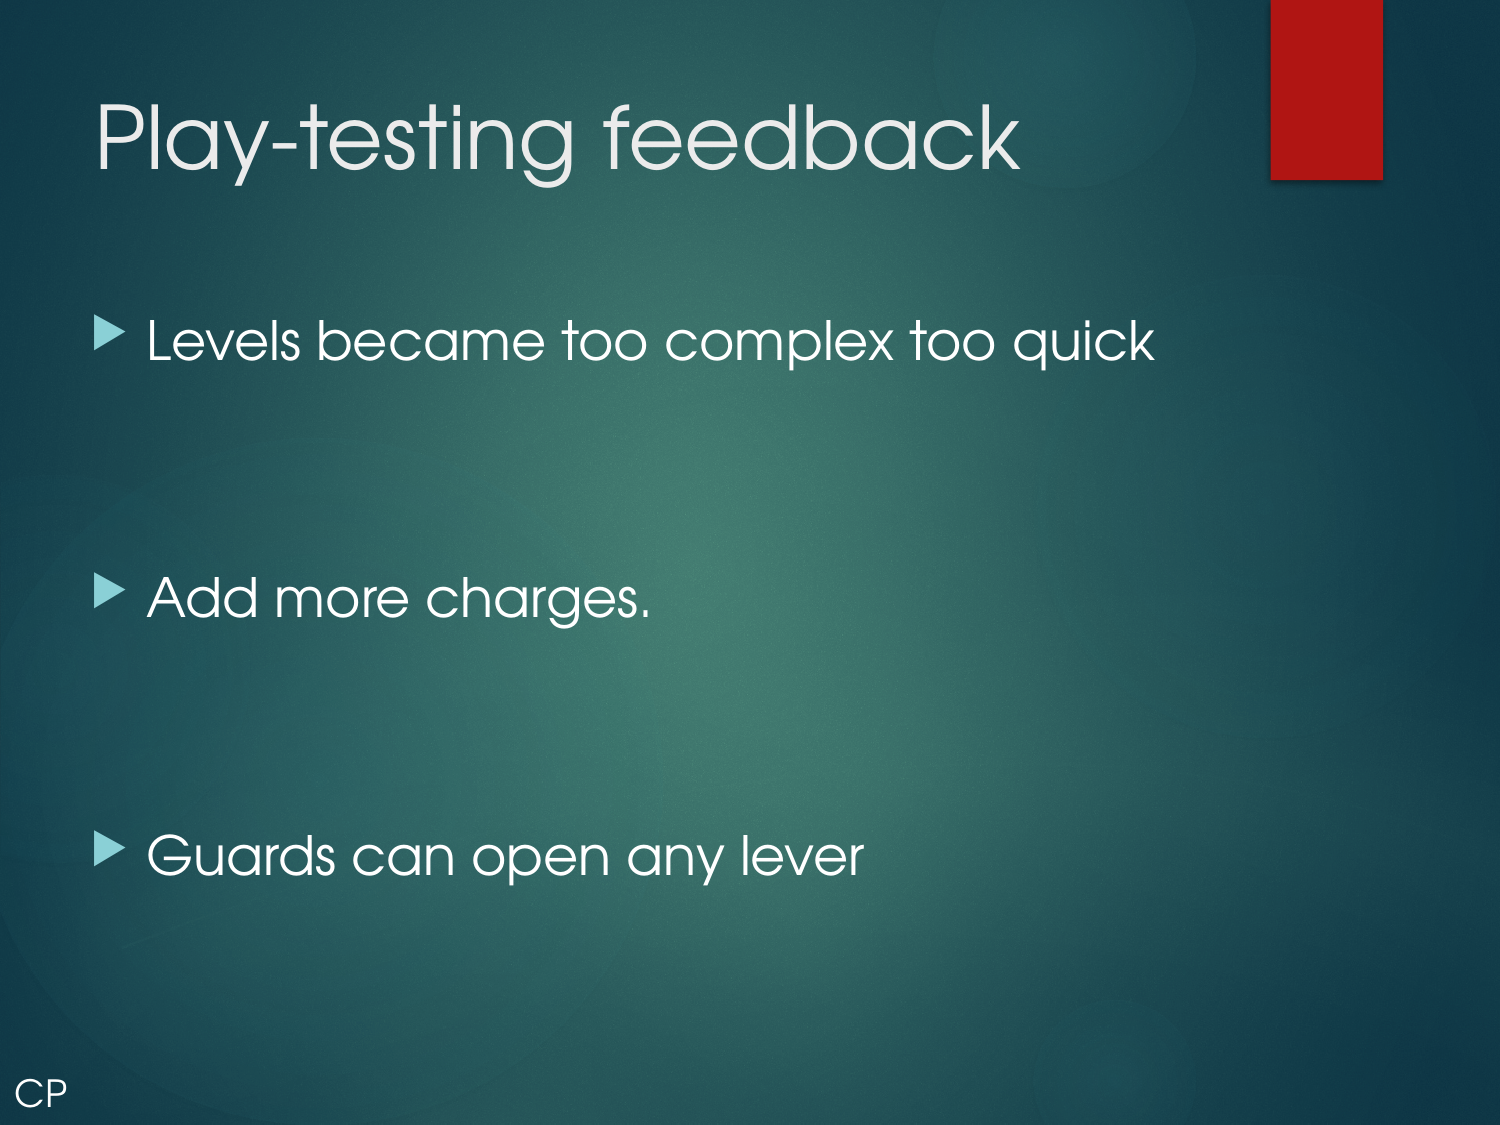

# Play-testing feedback

Levels became too complex too quick

Add more charges.

Guards can open any lever

CP